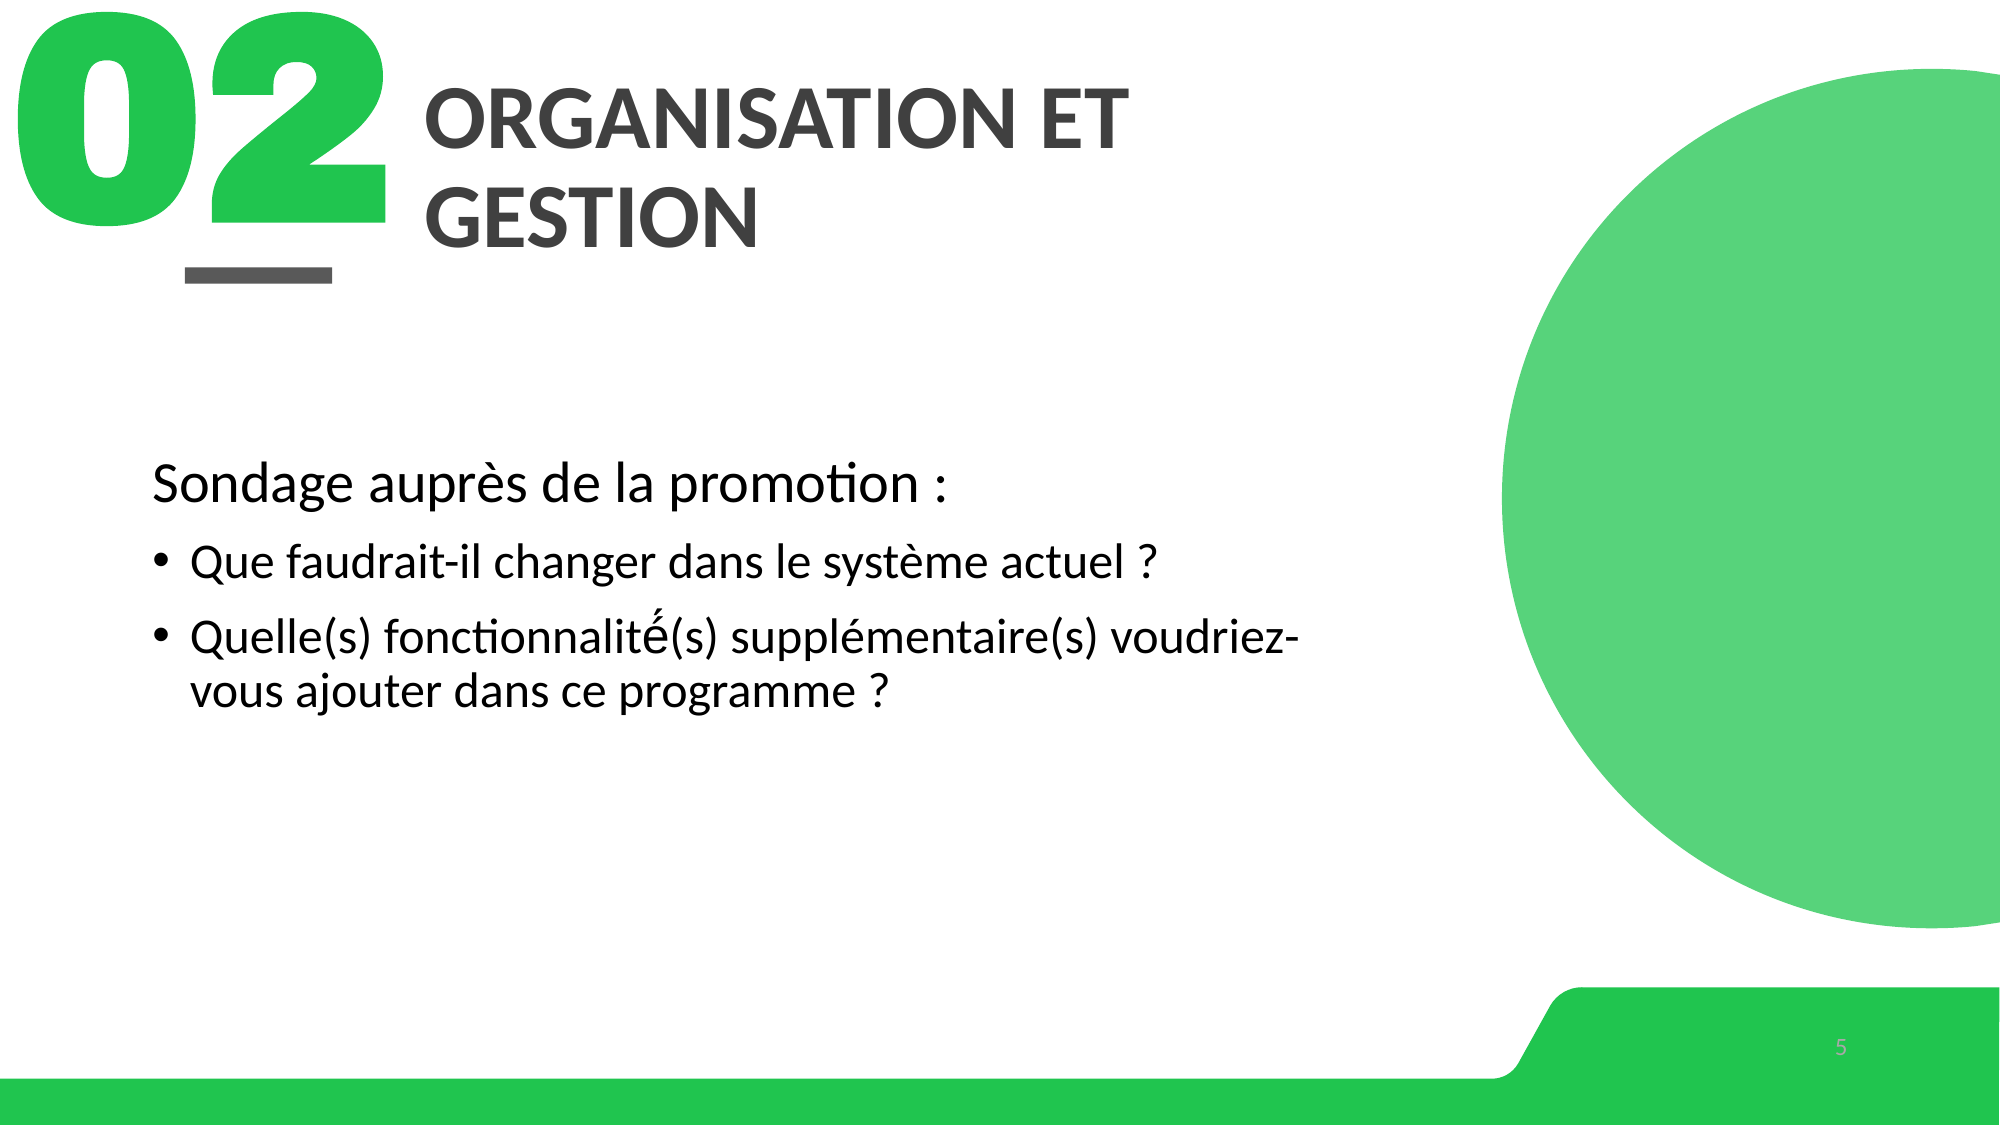

02

# Organisation et gestion

Sondage auprès de la promotion :
Que faudrait-il changer dans le système actuel ?
Quelle(s) fonctionnalité́(s) supplémentaire(s) voudriez-vous ajouter dans ce programme ?

5